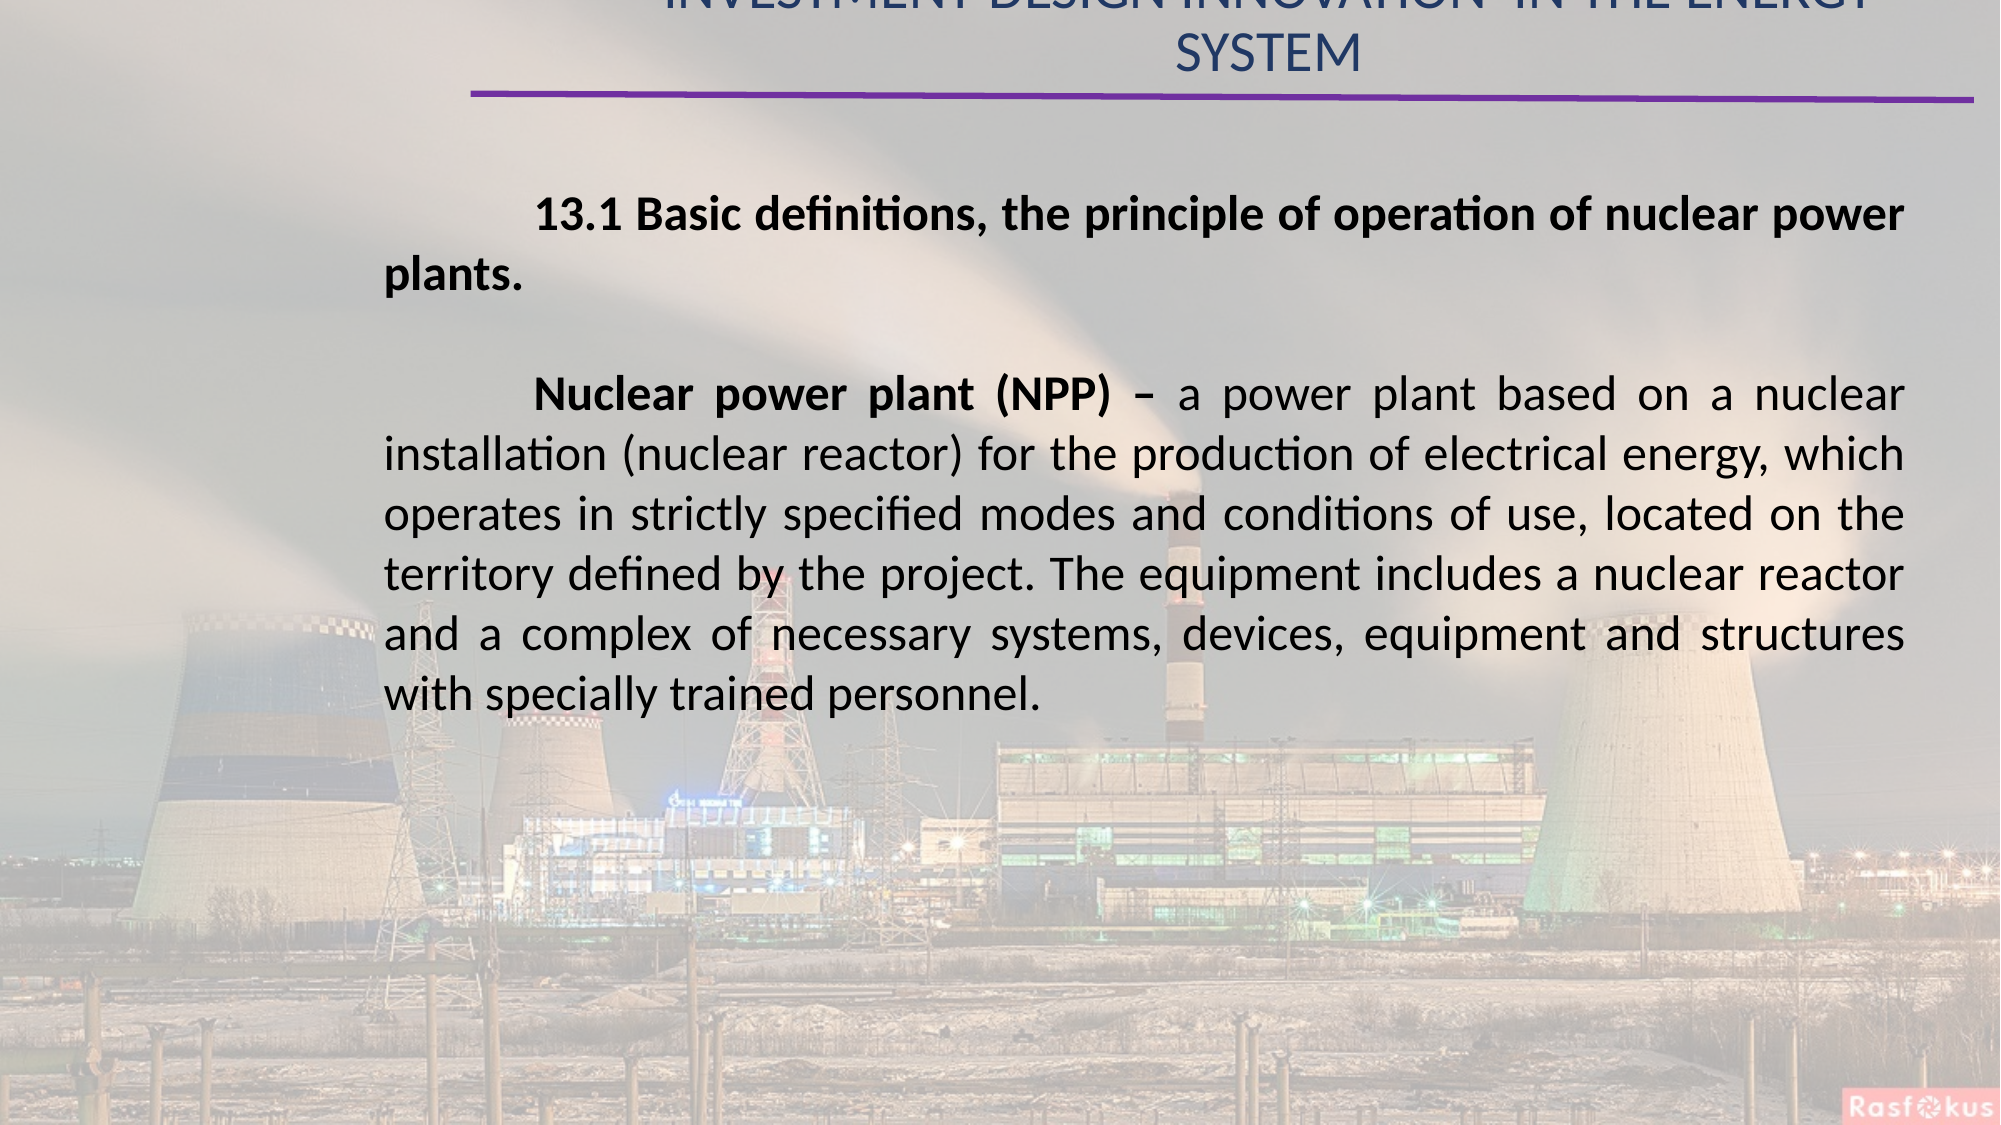

# INVESTMENT DESIGN INNOVATION  IN THE ENERGY SYSTEM
	13.1 Basic definitions, the principle of operation of nuclear power plants.

	Nuclear power plant (NPP) – a power plant based on a nuclear installation (nuclear reactor) for the production of electrical energy, which operates in strictly specified modes and conditions of use, located on the territory defined by the project. The equipment includes a nuclear reactor and a complex of necessary systems, devices, equipment and structures with specially trained personnel.